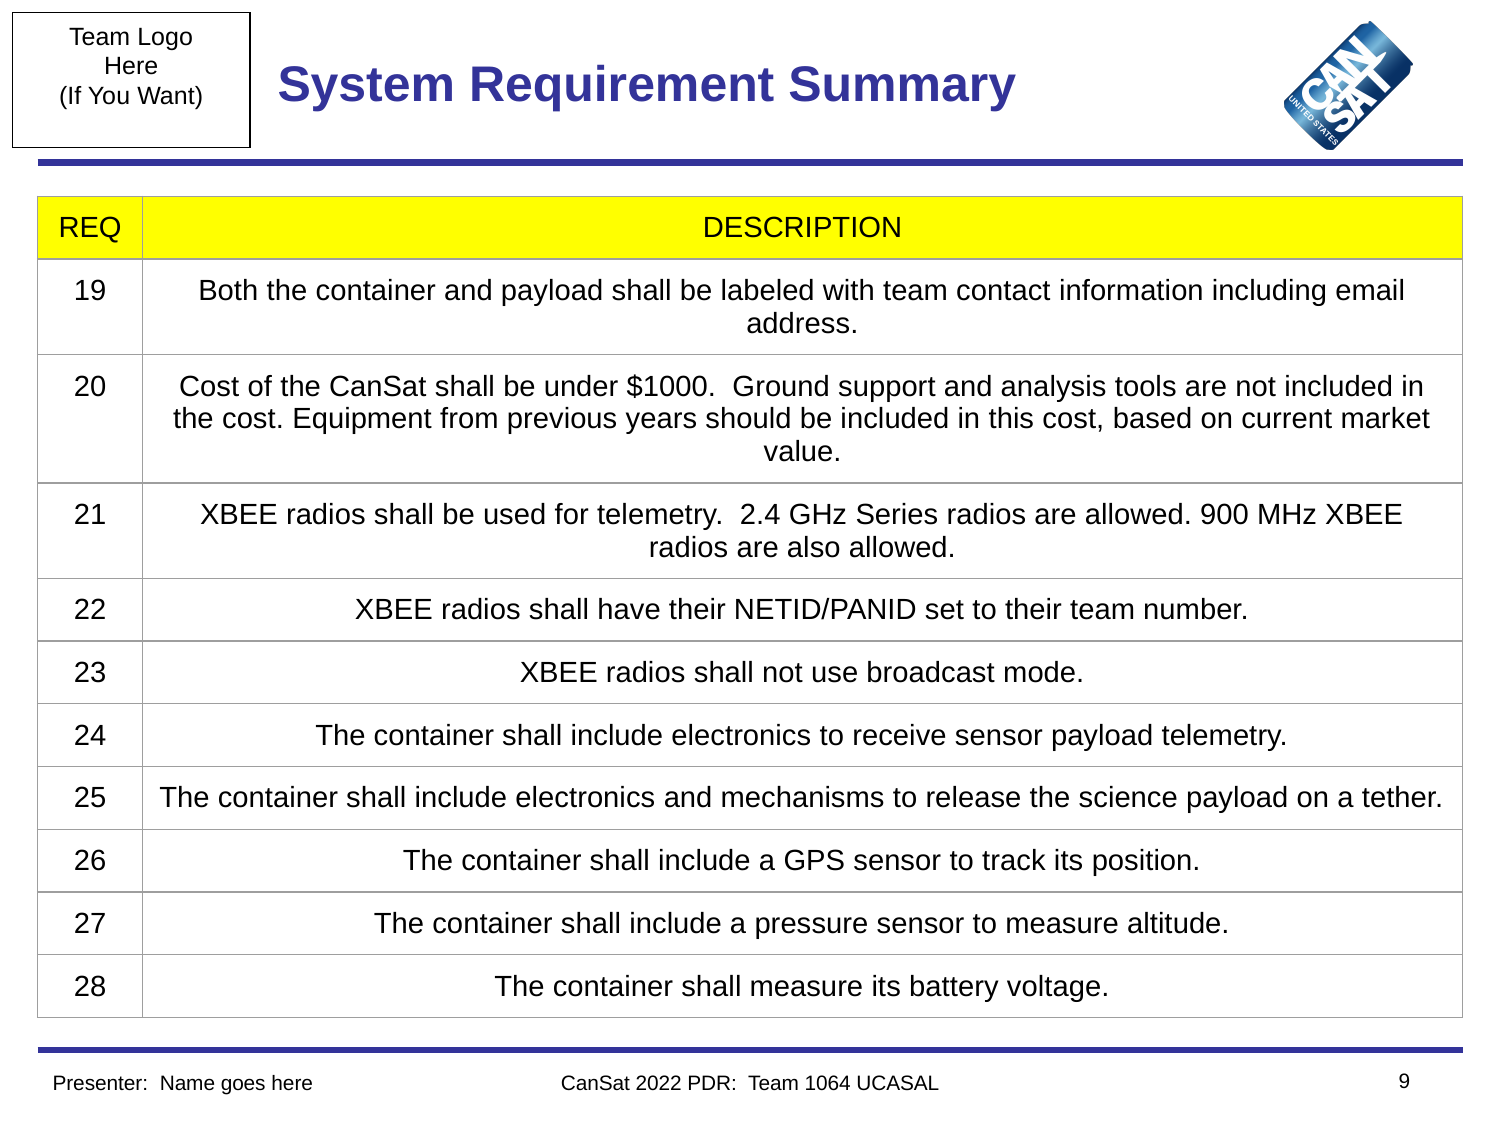

# System Requirement Summary

| REQ | DESCRIPTION |
| --- | --- |
| 19 | Both the container and payload shall be labeled with team contact information including email address. |
| 20 | Cost of the CanSat shall be under $1000. Ground support and analysis tools are not included in the cost. Equipment from previous years should be included in this cost, based on current market value. |
| 21 | XBEE radios shall be used for telemetry. 2.4 GHz Series radios are allowed. 900 MHz XBEE radios are also allowed. |
| 22 | XBEE radios shall have their NETID/PANID set to their team number. |
| 23 | XBEE radios shall not use broadcast mode. |
| 24 | The container shall include electronics to receive sensor payload telemetry. |
| 25 | The container shall include electronics and mechanisms to release the science payload on a tether. |
| 26 | The container shall include a GPS sensor to track its position. |
| 27 | The container shall include a pressure sensor to measure altitude. |
| 28 | The container shall measure its battery voltage. |
9
Presenter:  Name goes here
CanSat 2022 PDR:  Team 1064 UCASAL